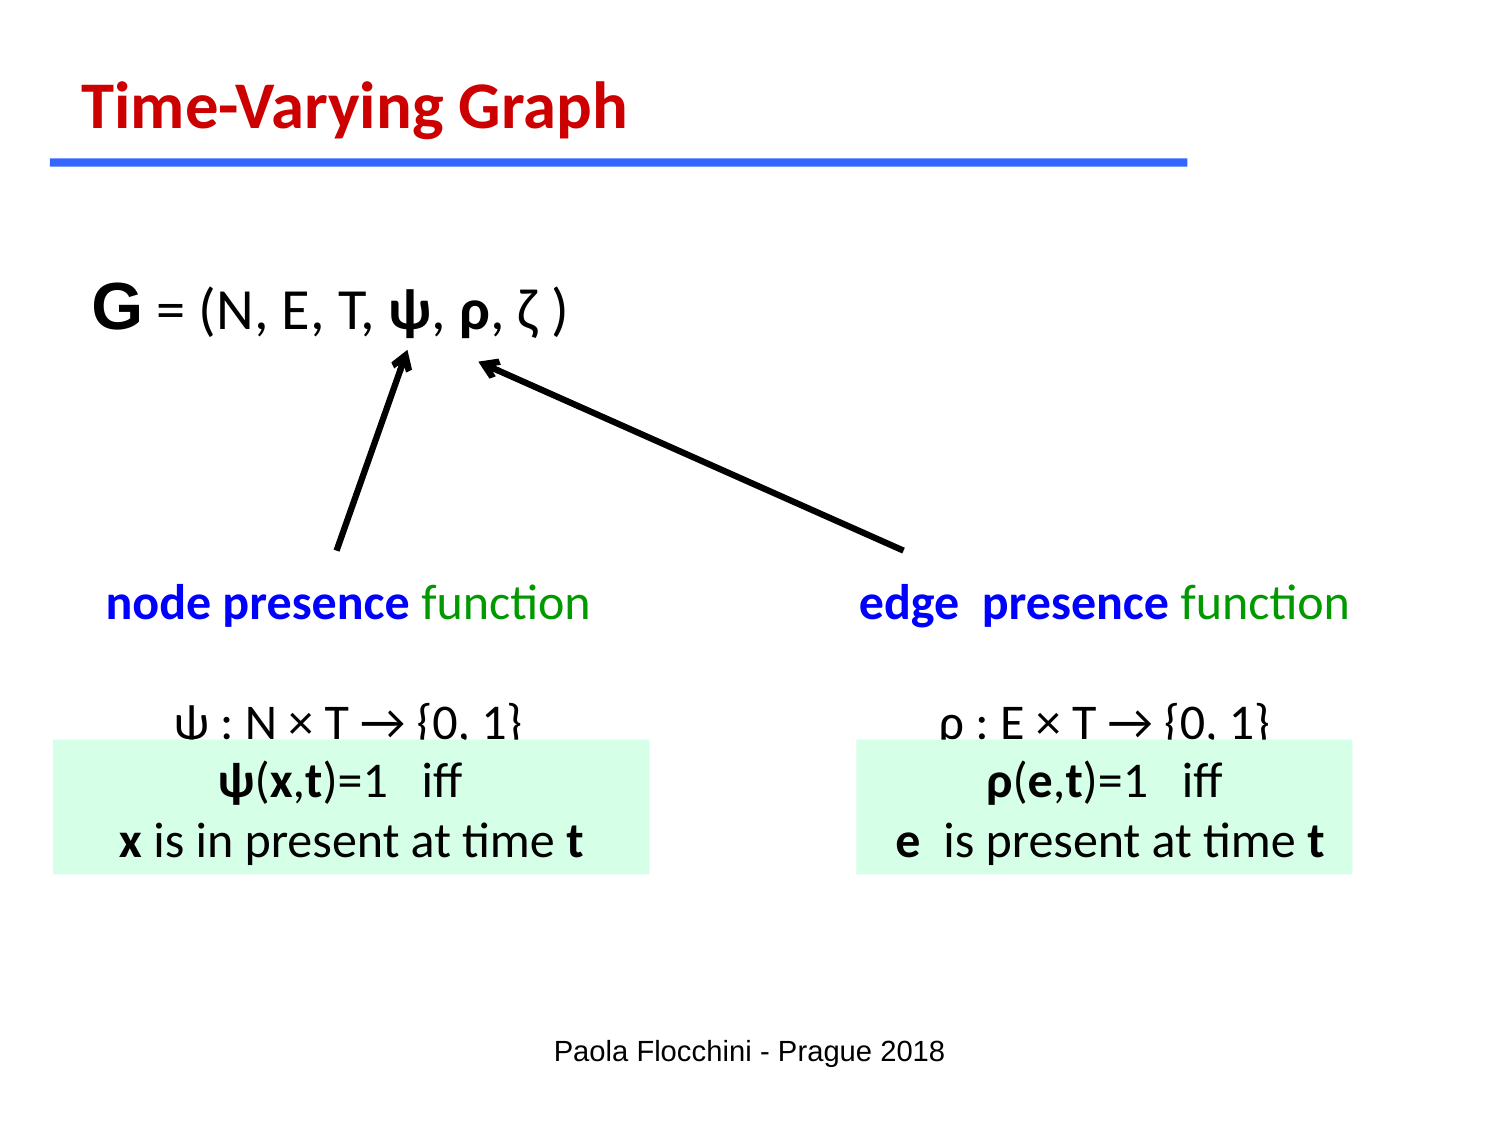

Time-Varying Graph

G = (N, E, T, ψ, ρ, ζ )
 node presence function
 ψ : N × T → {0, 1}

 edge  presence function
ρ : E × T → {0, 1}

ψ(x,t)=1   iff
x is in present at time t
 ρ(e,t)=1   iff
 e  is present at time t
Paola Flocchini - Prague 2018